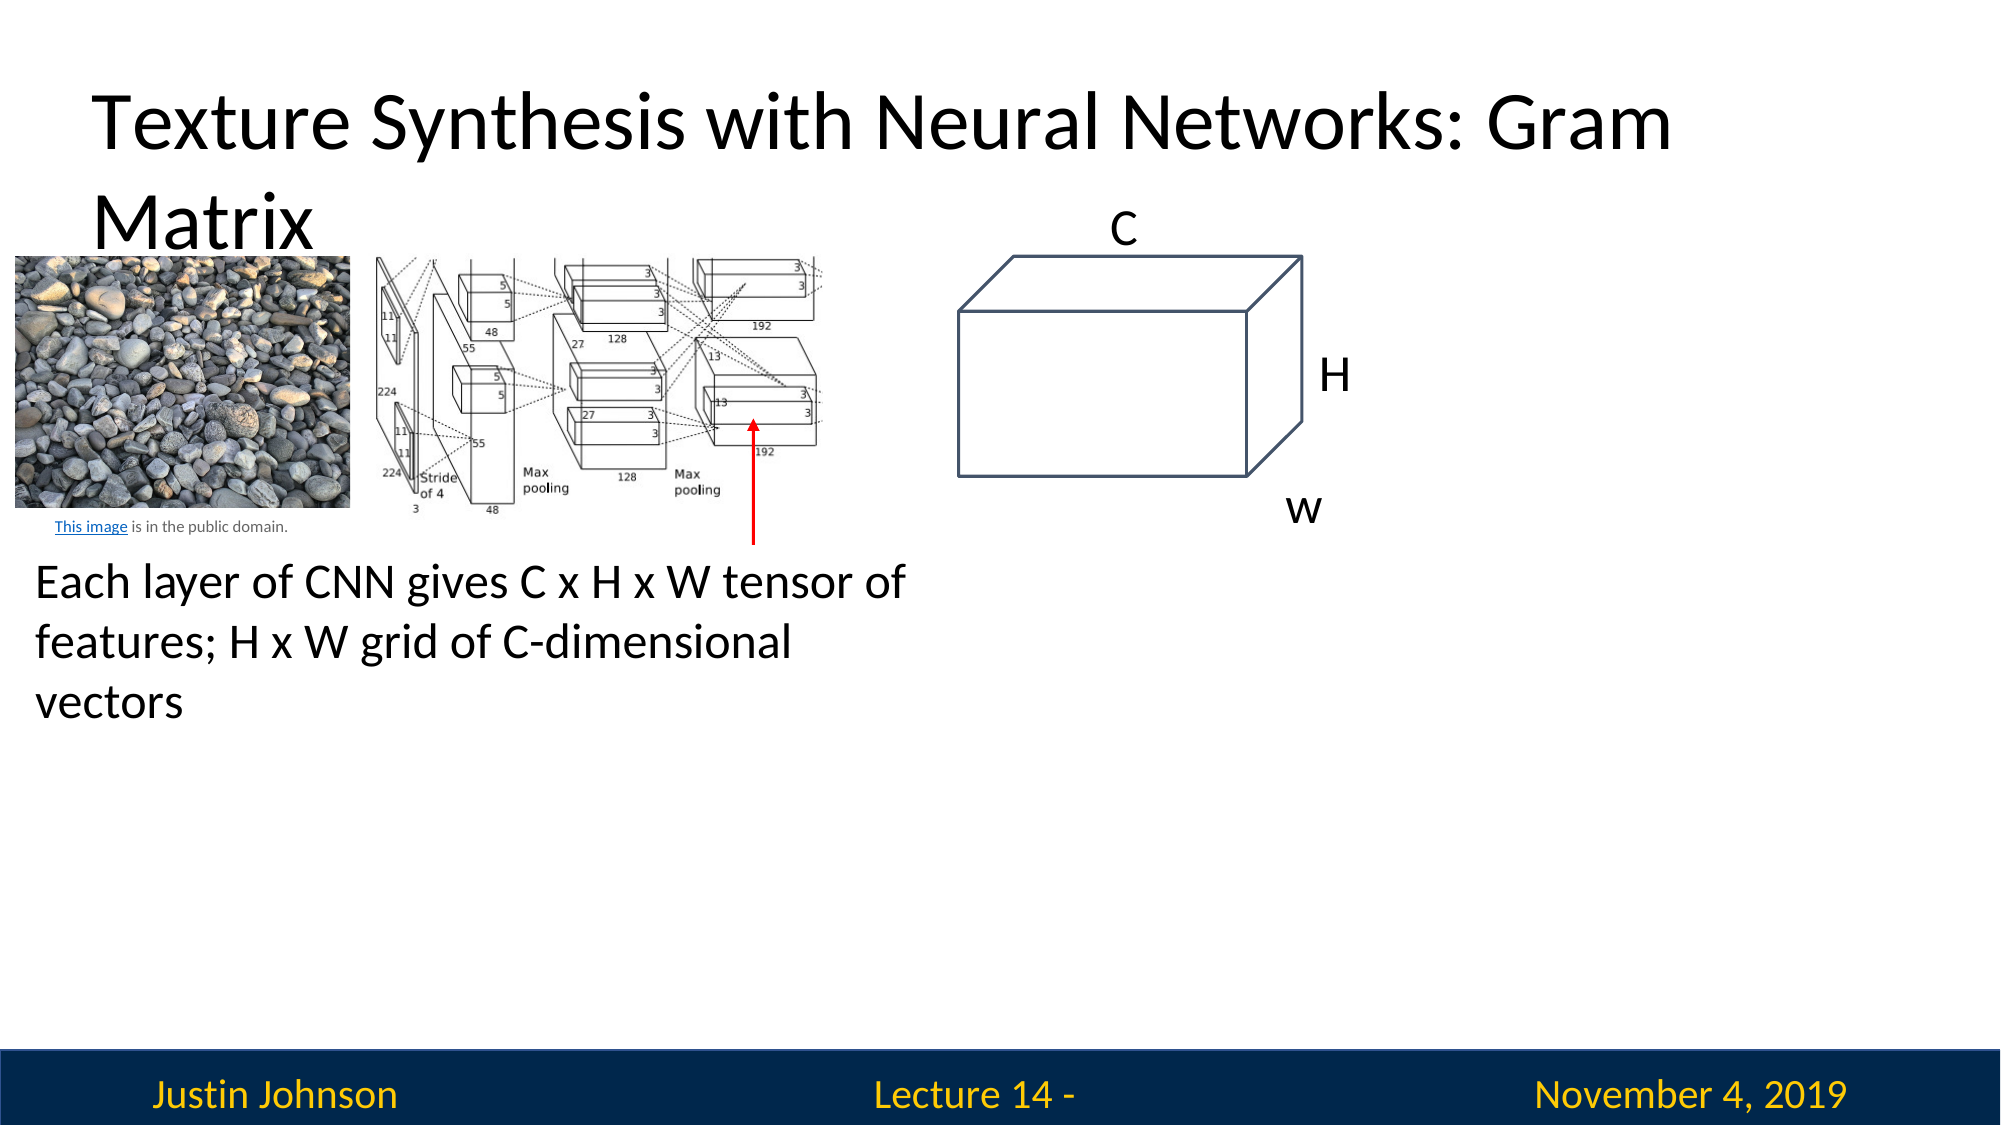

# Texture Synthesis with Neural Networks: Gram Matrix
C

H

w

This image is in the public domain.
Each layer of CNN gives C x H x W tensor of features; H x W grid of C-dimensional vectors
Justin Johnson
November 4, 2019
Lecture 14 - 108